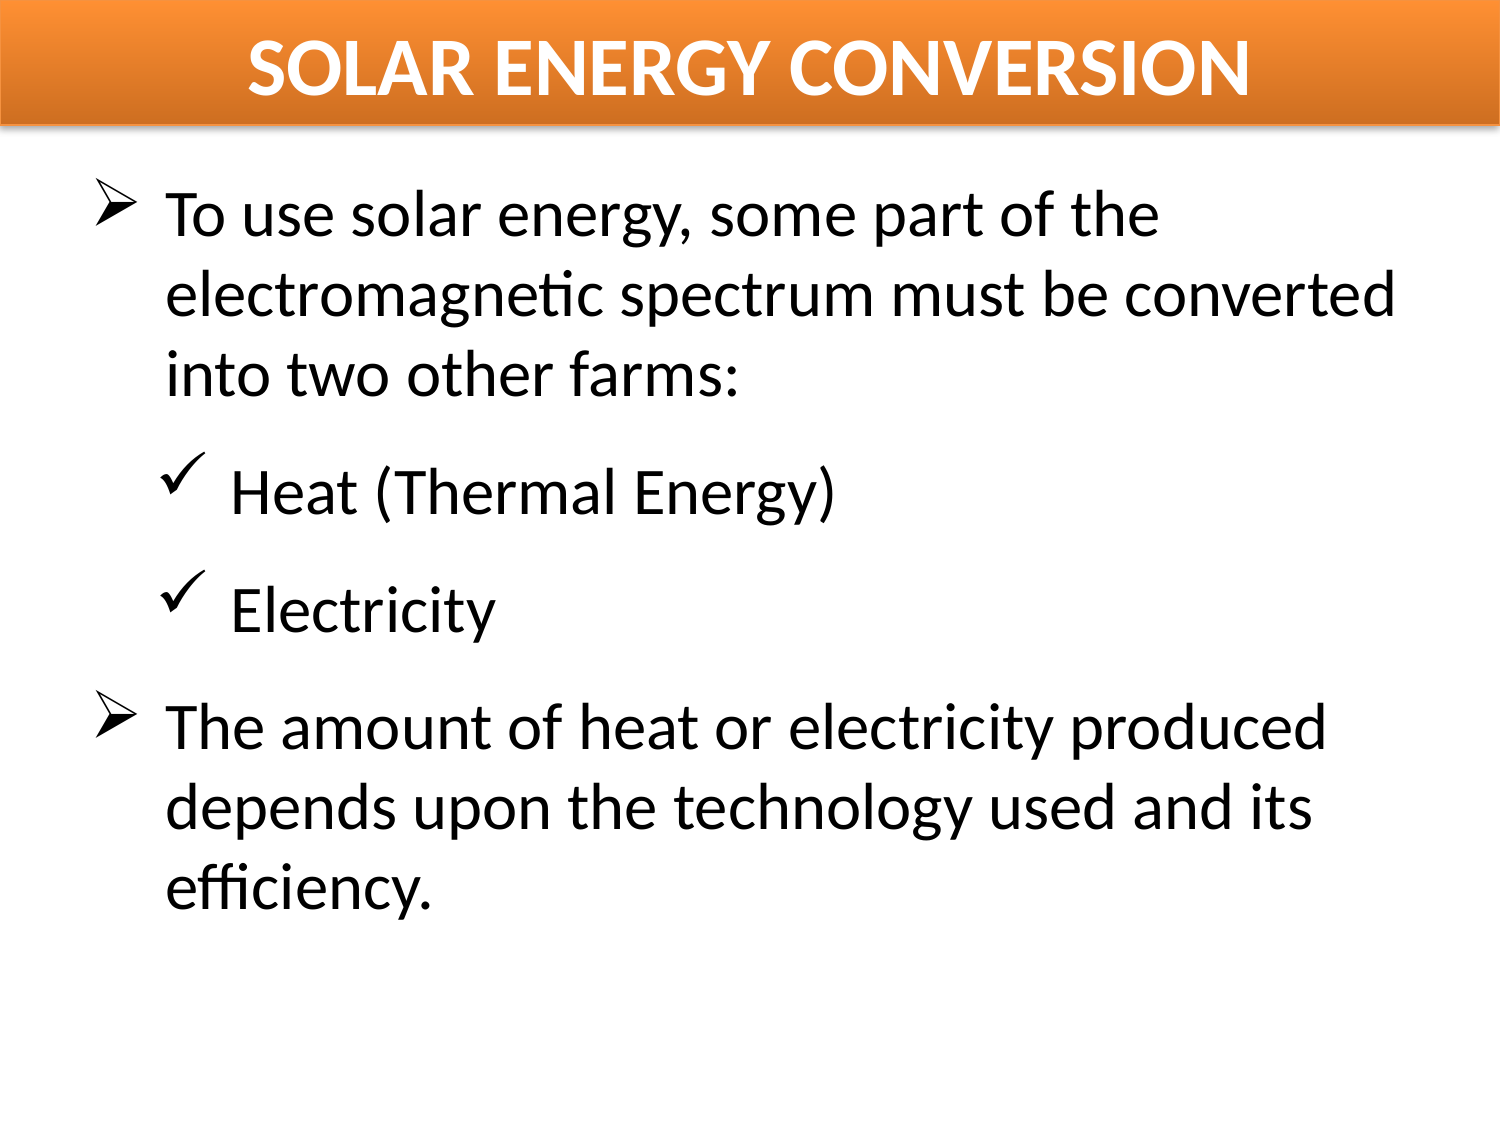

# SOLAR ENERGY CONVERSION
To use solar energy, some part of the electromagnetic spectrum must be converted into two other farms:
Heat (Thermal Energy)
Electricity
The amount of heat or electricity produced depends upon the technology used and its efficiency.